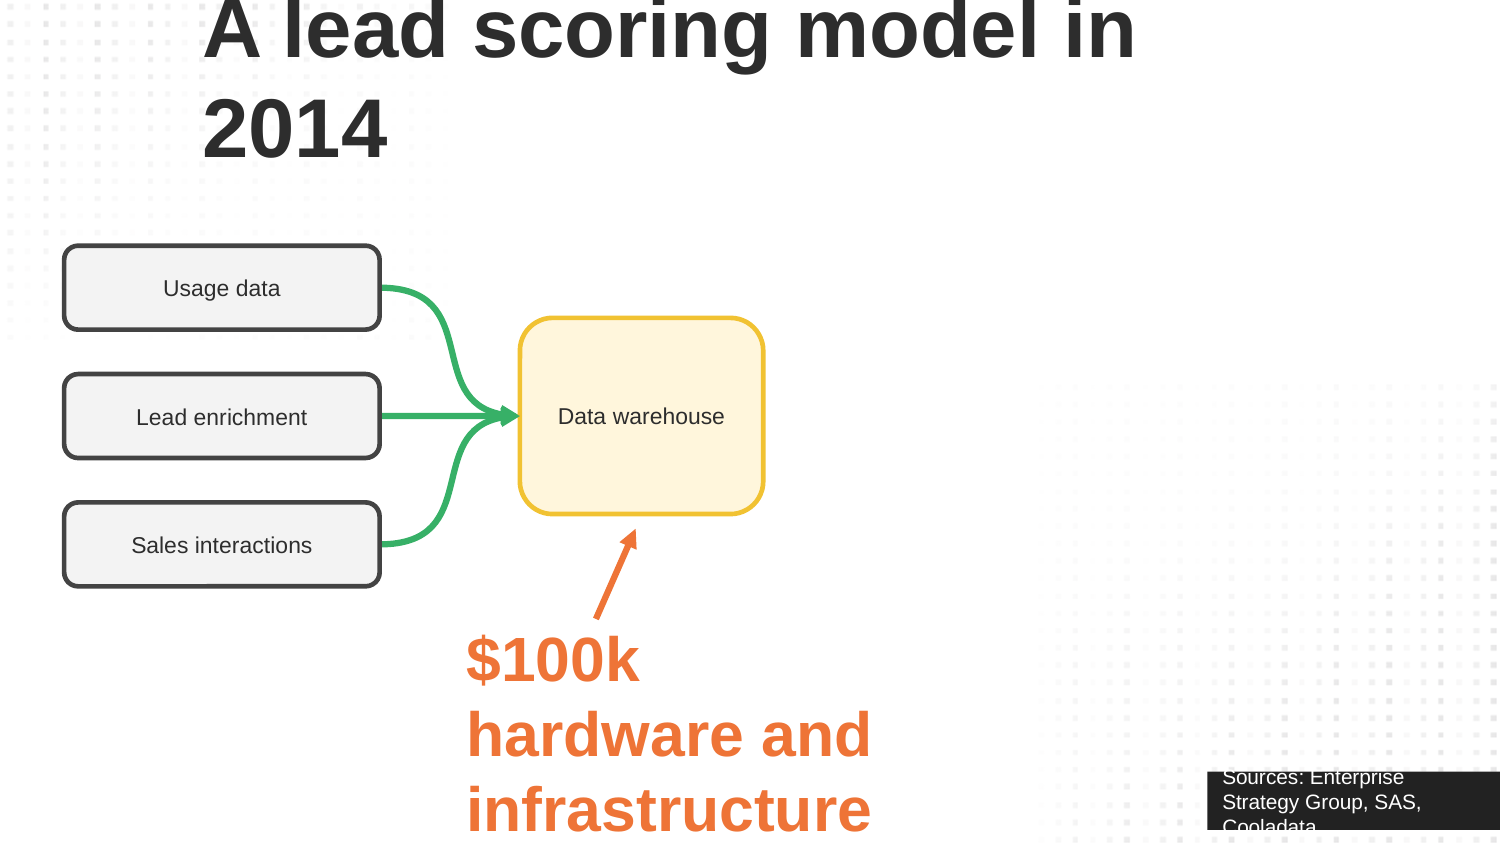

# A lead scoring model in 2014
Usage data

Lead enrichment

Data warehouse
Sales interactions

$100k hardware and infrastructure

Sources: Enterprise Strategy Group, SAS, Cooladata